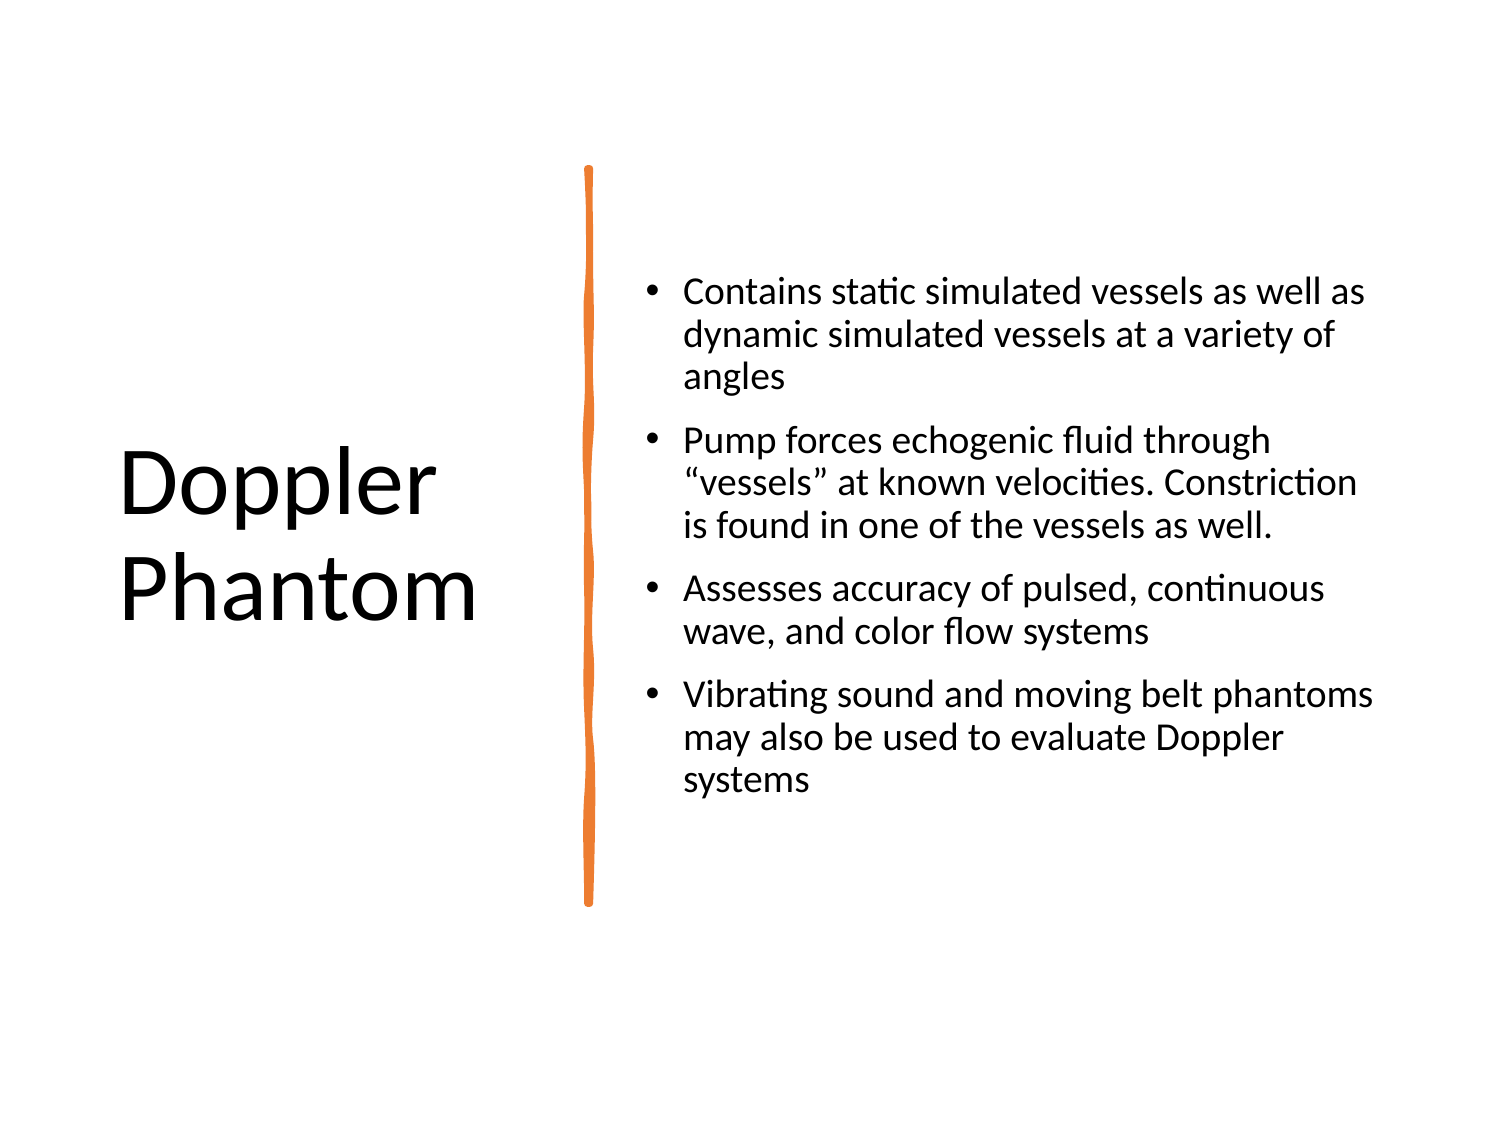

# Doppler Phantom
Contains static simulated vessels as well as dynamic simulated vessels at a variety of angles
Pump forces echogenic fluid through “vessels” at known velocities. Constriction is found in one of the vessels as well.
Assesses accuracy of pulsed, continuous wave, and color flow systems
Vibrating sound and moving belt phantoms may also be used to evaluate Doppler systems